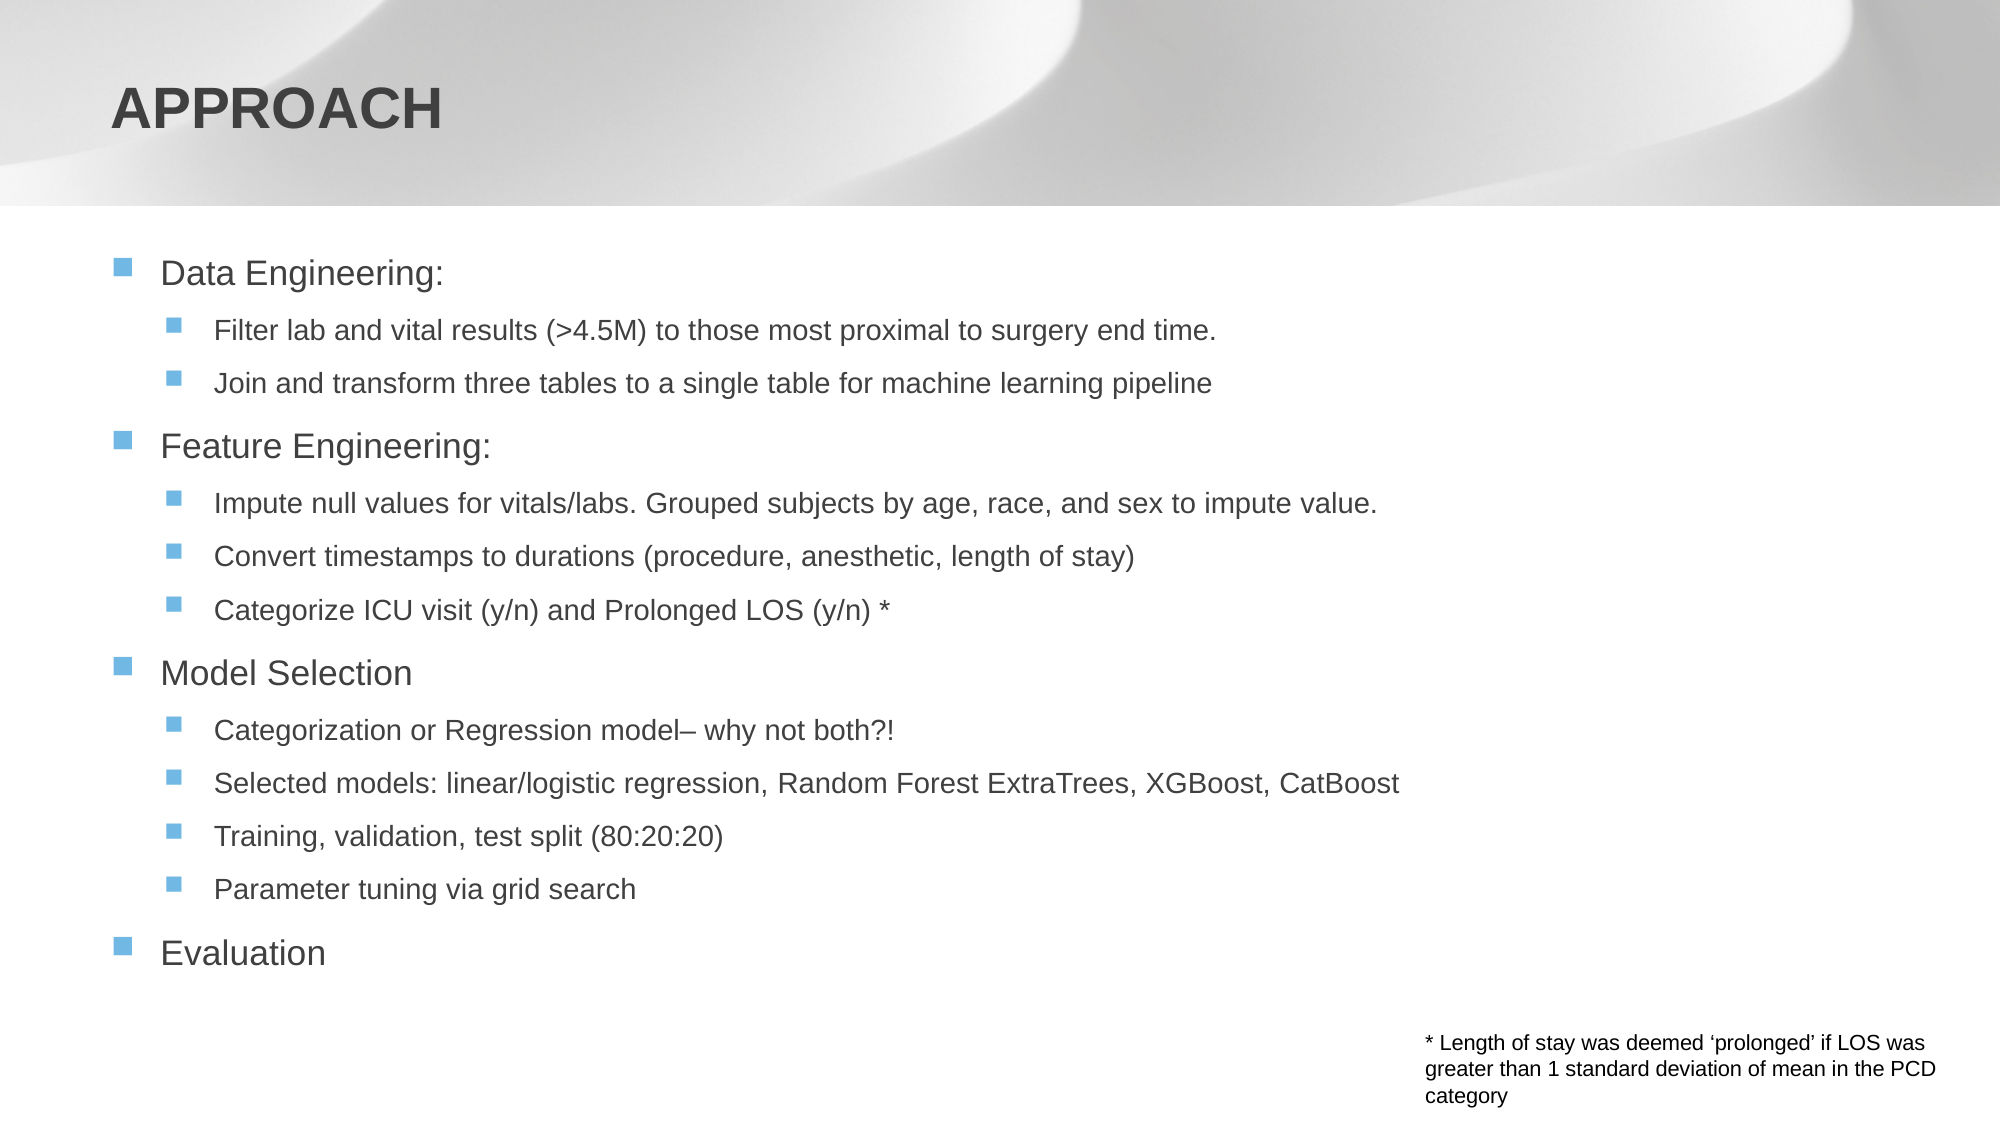

# APPROACH
Data Engineering:
Filter lab and vital results (>4.5M) to those most proximal to surgery end time.
Join and transform three tables to a single table for machine learning pipeline
Feature Engineering:
Impute null values for vitals/labs. Grouped subjects by age, race, and sex to impute value.
Convert timestamps to durations (procedure, anesthetic, length of stay)
Categorize ICU visit (y/n) and Prolonged LOS (y/n) *
Model Selection
Categorization or Regression model– why not both?!
Selected models: linear/logistic regression, Random Forest ExtraTrees, XGBoost, CatBoost
Training, validation, test split (80:20:20)
Parameter tuning via grid search
Evaluation

* Length of stay was deemed ‘prolonged’ if LOS was greater than 1 standard deviation of mean in the PCD category